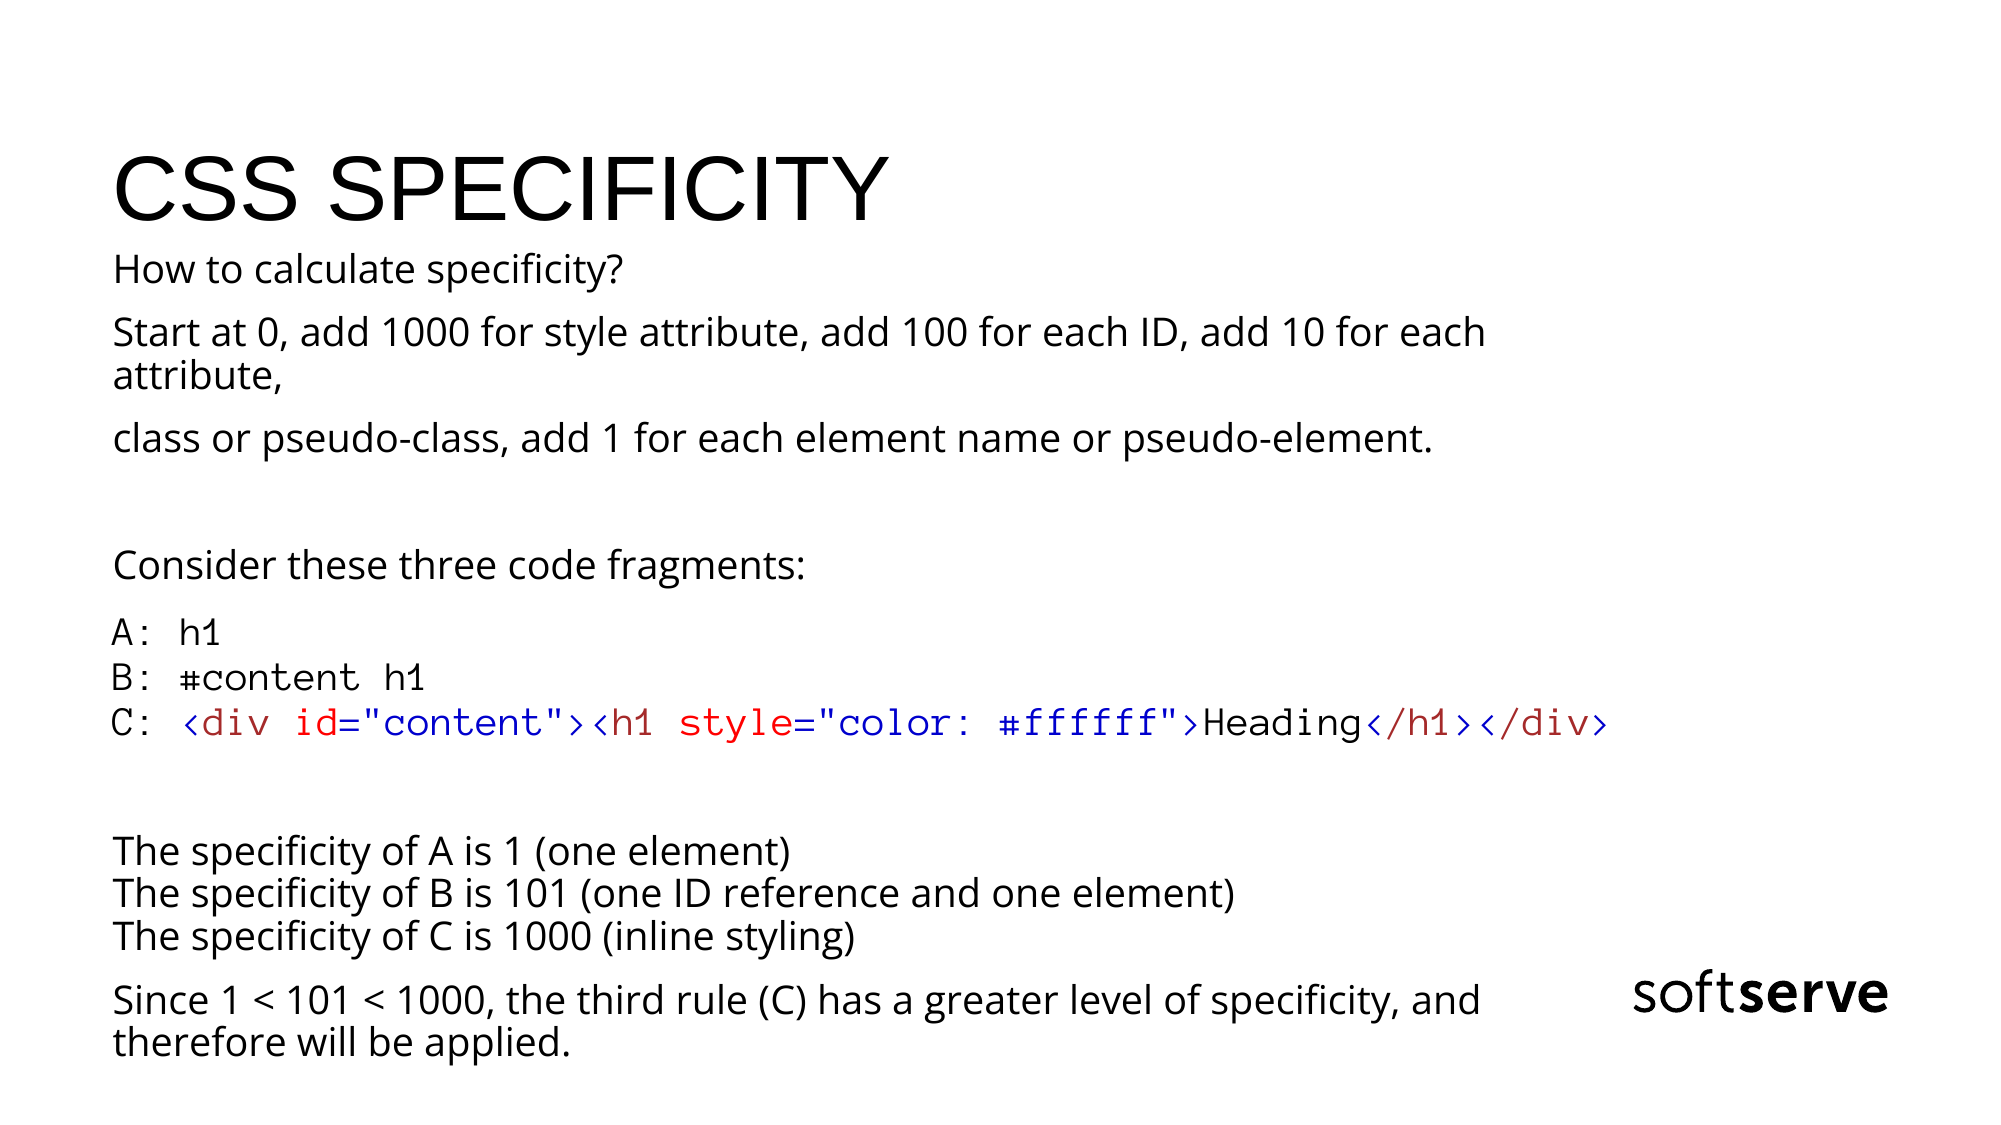

CSS SPECIFICITY
How to calculate specificity?
Start at 0, add 1000 for style attribute, add 100 for each ID, add 10 for each attribute,
class or pseudo-class, add 1 for each element name or pseudo-element.

Consider these three code fragments:
A: h1
B: #content h1
C: <div id="content"><h1 style="color: #ffffff">Heading</h1></div>

The specificity of A is 1 (one element)
The specificity of B is 101 (one ID reference and one element)
The specificity of C is 1000 (inline styling)
Since 1 < 101 < 1000, the third rule (C) has a greater level of specificity, and therefore will be applied.